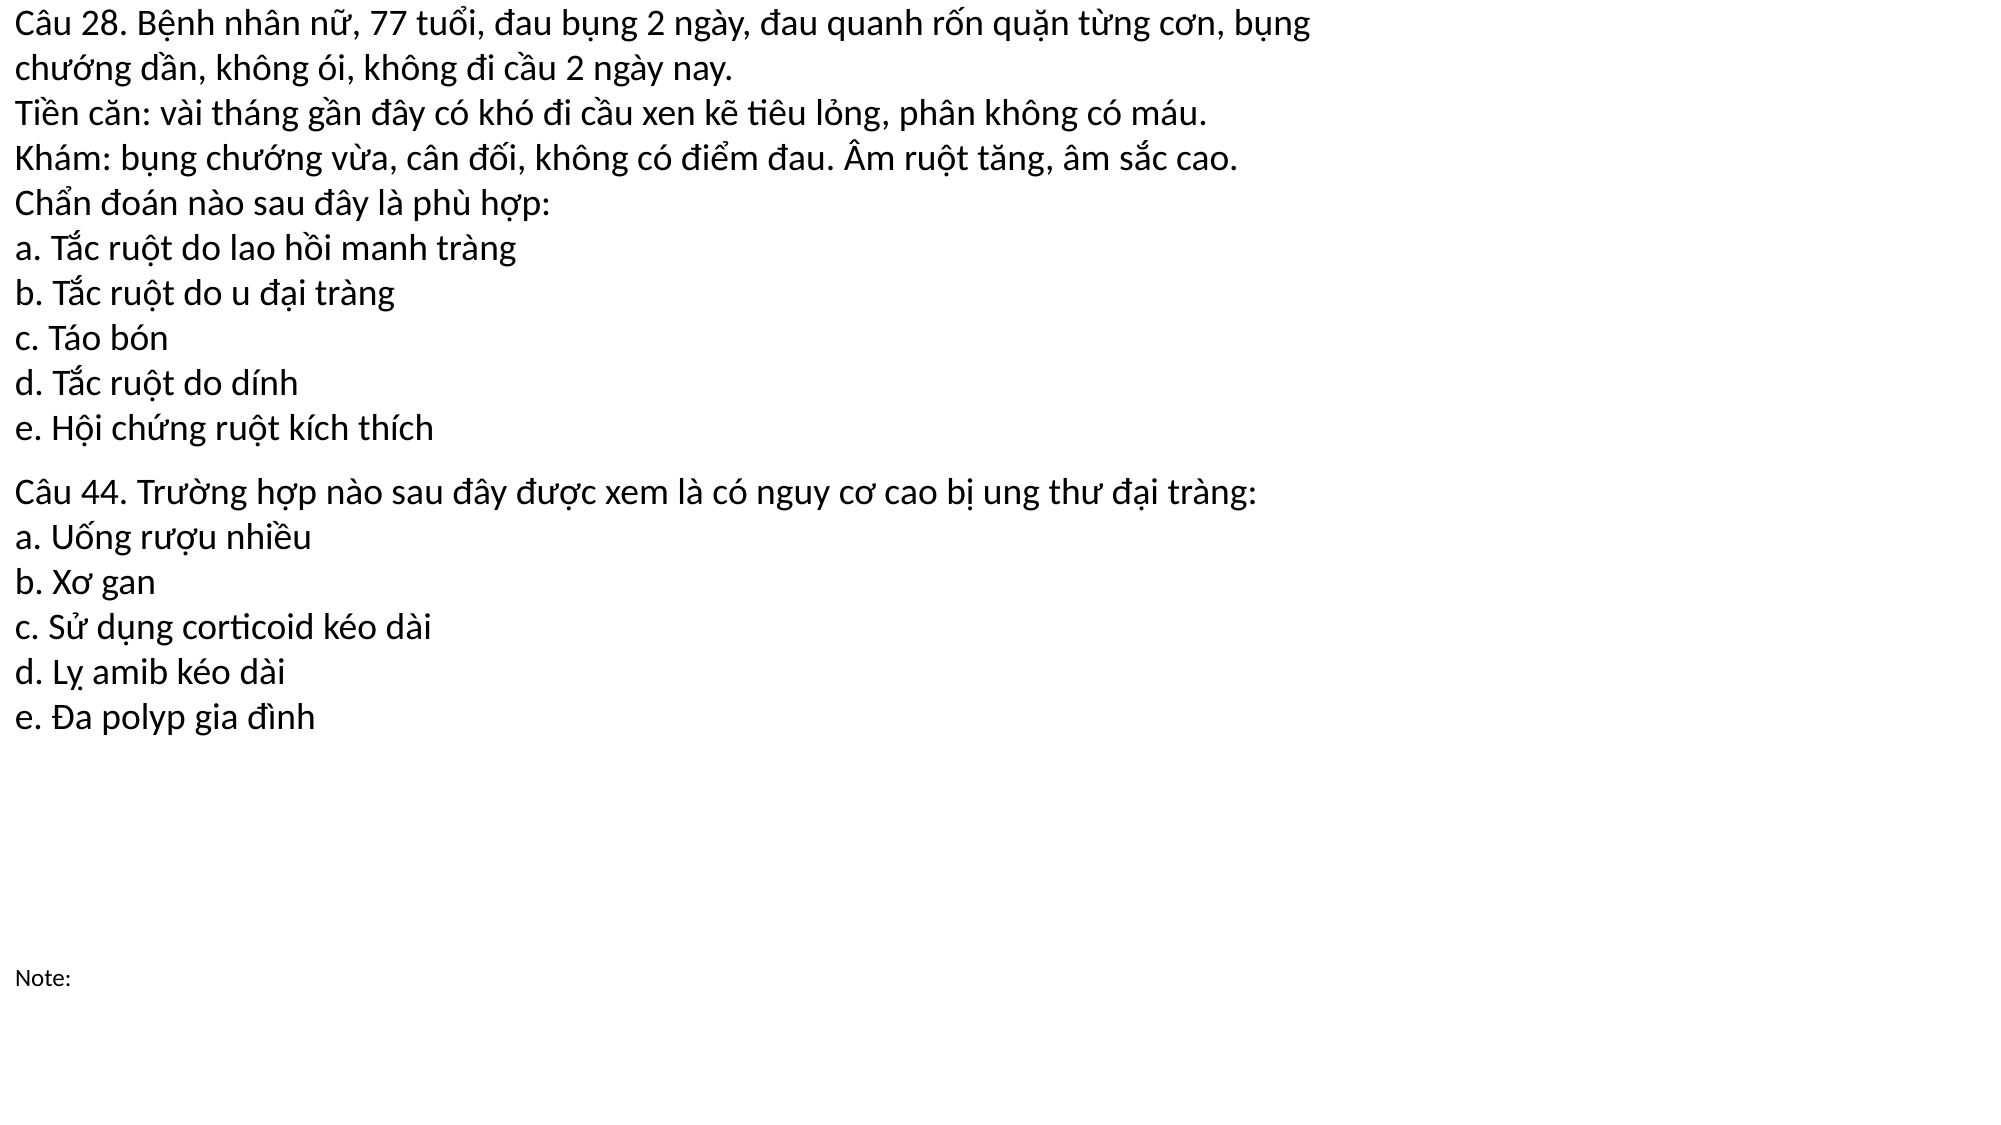

Câu 28. Bệnh nhân nữ, 77 tuổi, đau bụng 2 ngày, đau quanh rốn quặn từng cơn, bụng
chướng dần, không ói, không đi cầu 2 ngày nay.
Tiền căn: vài tháng gần đây có khó đi cầu xen kẽ tiêu lỏng, phân không có máu.
Khám: bụng chướng vừa, cân đối, không có điểm đau. Âm ruột tăng, âm sắc cao.
Chẩn đoán nào sau đây là phù hợp:
a. Tắc ruột do lao hồi manh tràng
b. Tắc ruột do u đại tràng
c. Táo bón
d. Tắc ruột do dính
e. Hội chứng ruột kích thích
Câu 44. Trường hợp nào sau đây được xem là có nguy cơ cao bị ung thư đại tràng:
a. Uống rượu nhiều
b. Xơ gan
c. Sử dụng corticoid kéo dài
d. Lỵ amib kéo dài
e. Đa polyp gia đình
# Note: